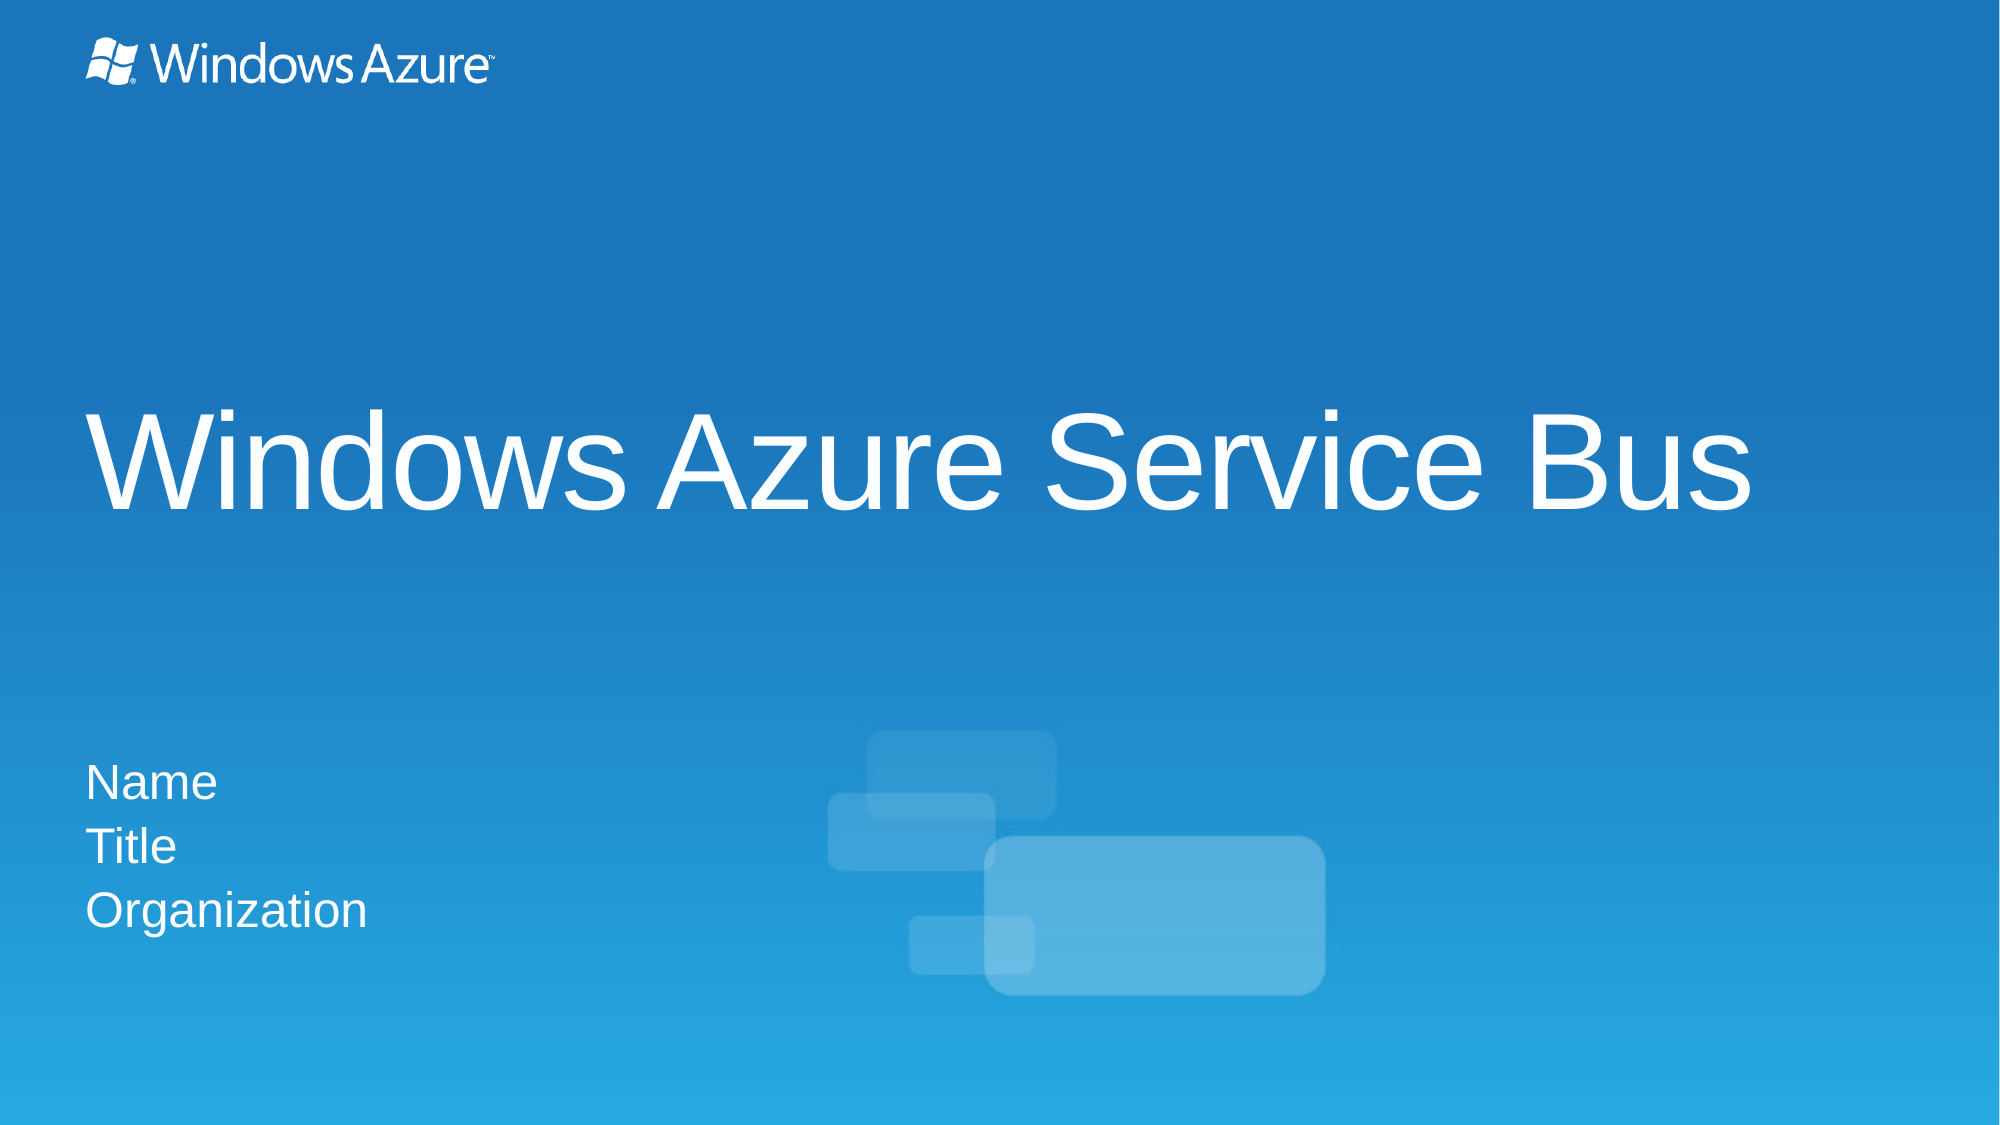

# Windows Azure Service Bus
Name
Title
Organization